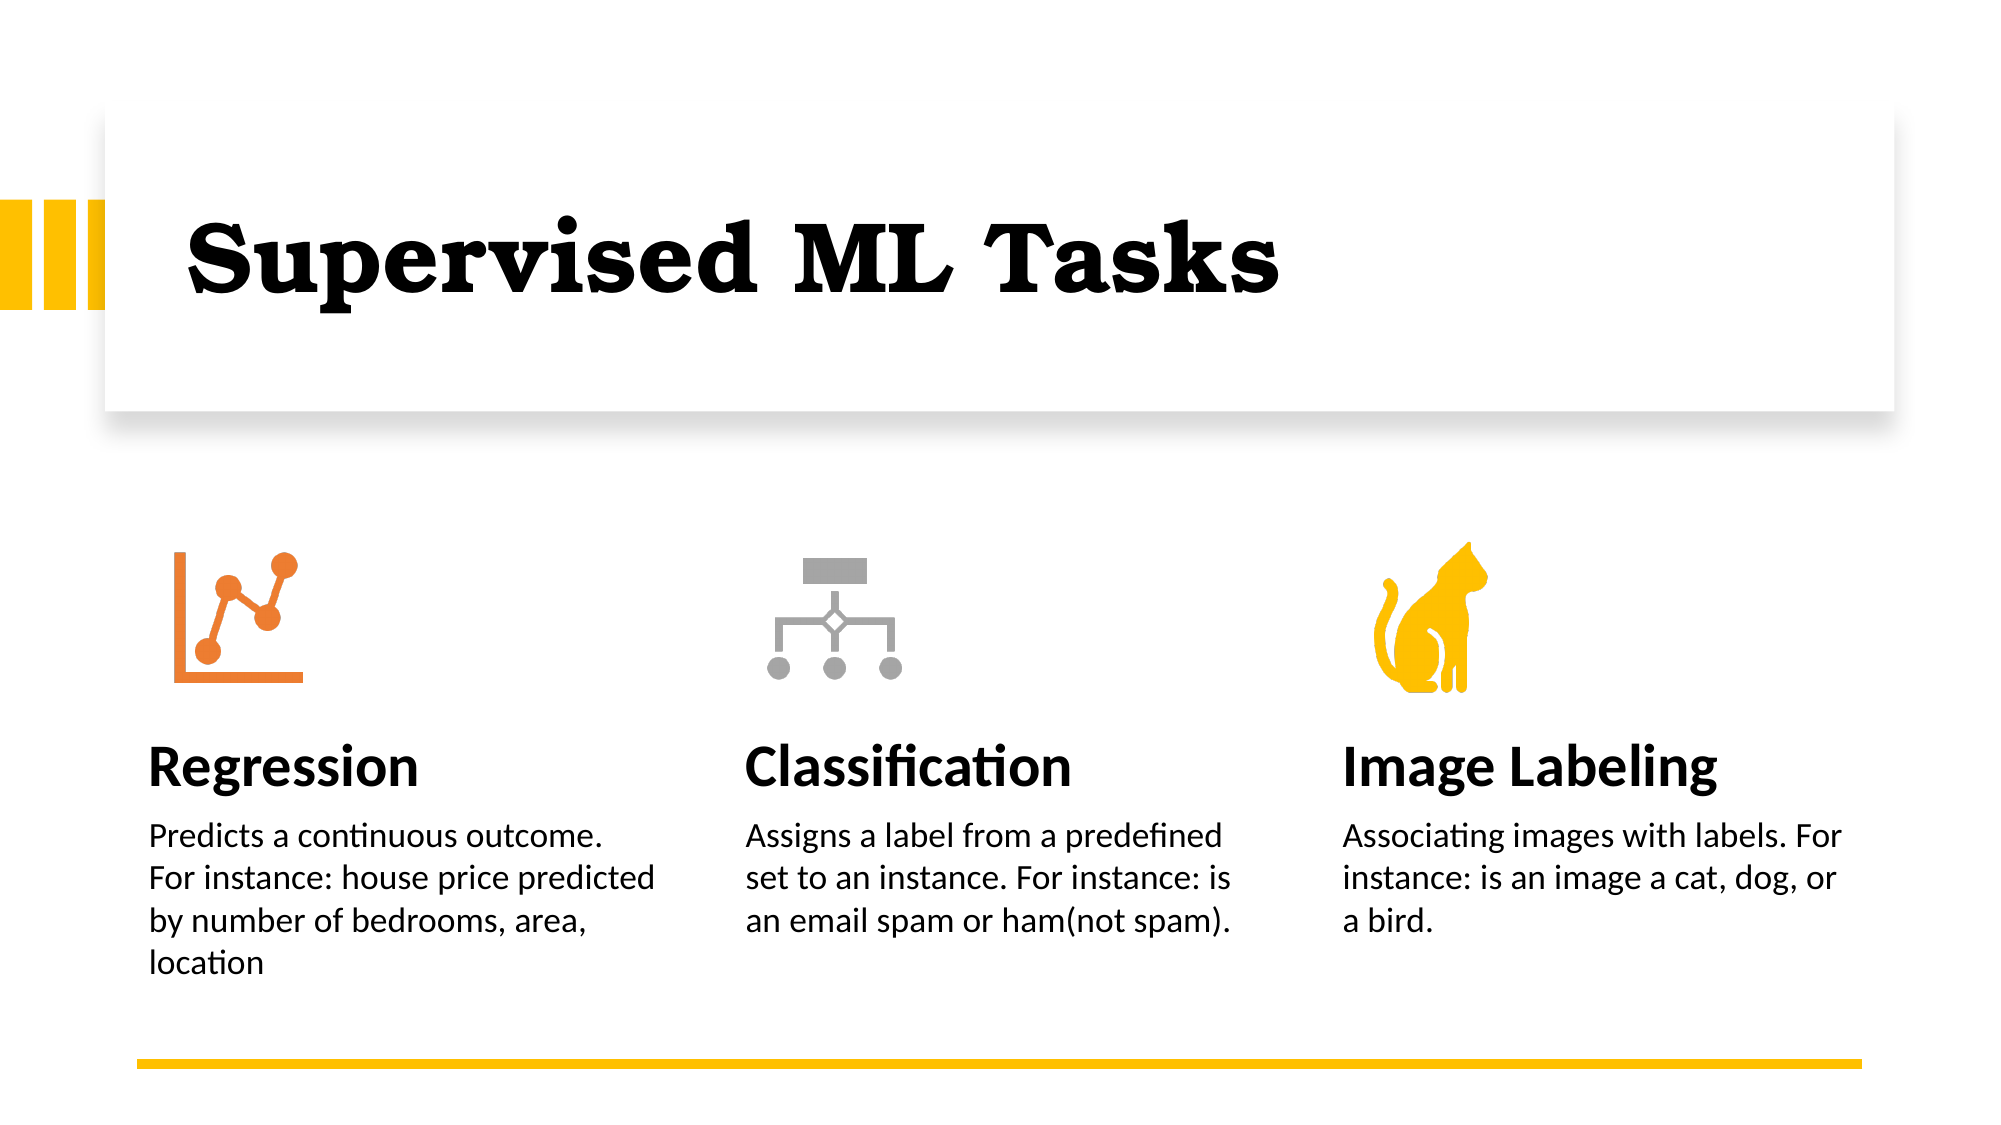

# Supervised ML Tasks

Regression
Predicts a continuous outcome. For instance: house price predicted by number of bedrooms, area, location
Classification
Assigns a label from a predefined set to an instance. For instance: is an email spam or ham(not spam).
Image Labeling
Associating images with labels. For instance: is an image a cat, dog, or a bird.